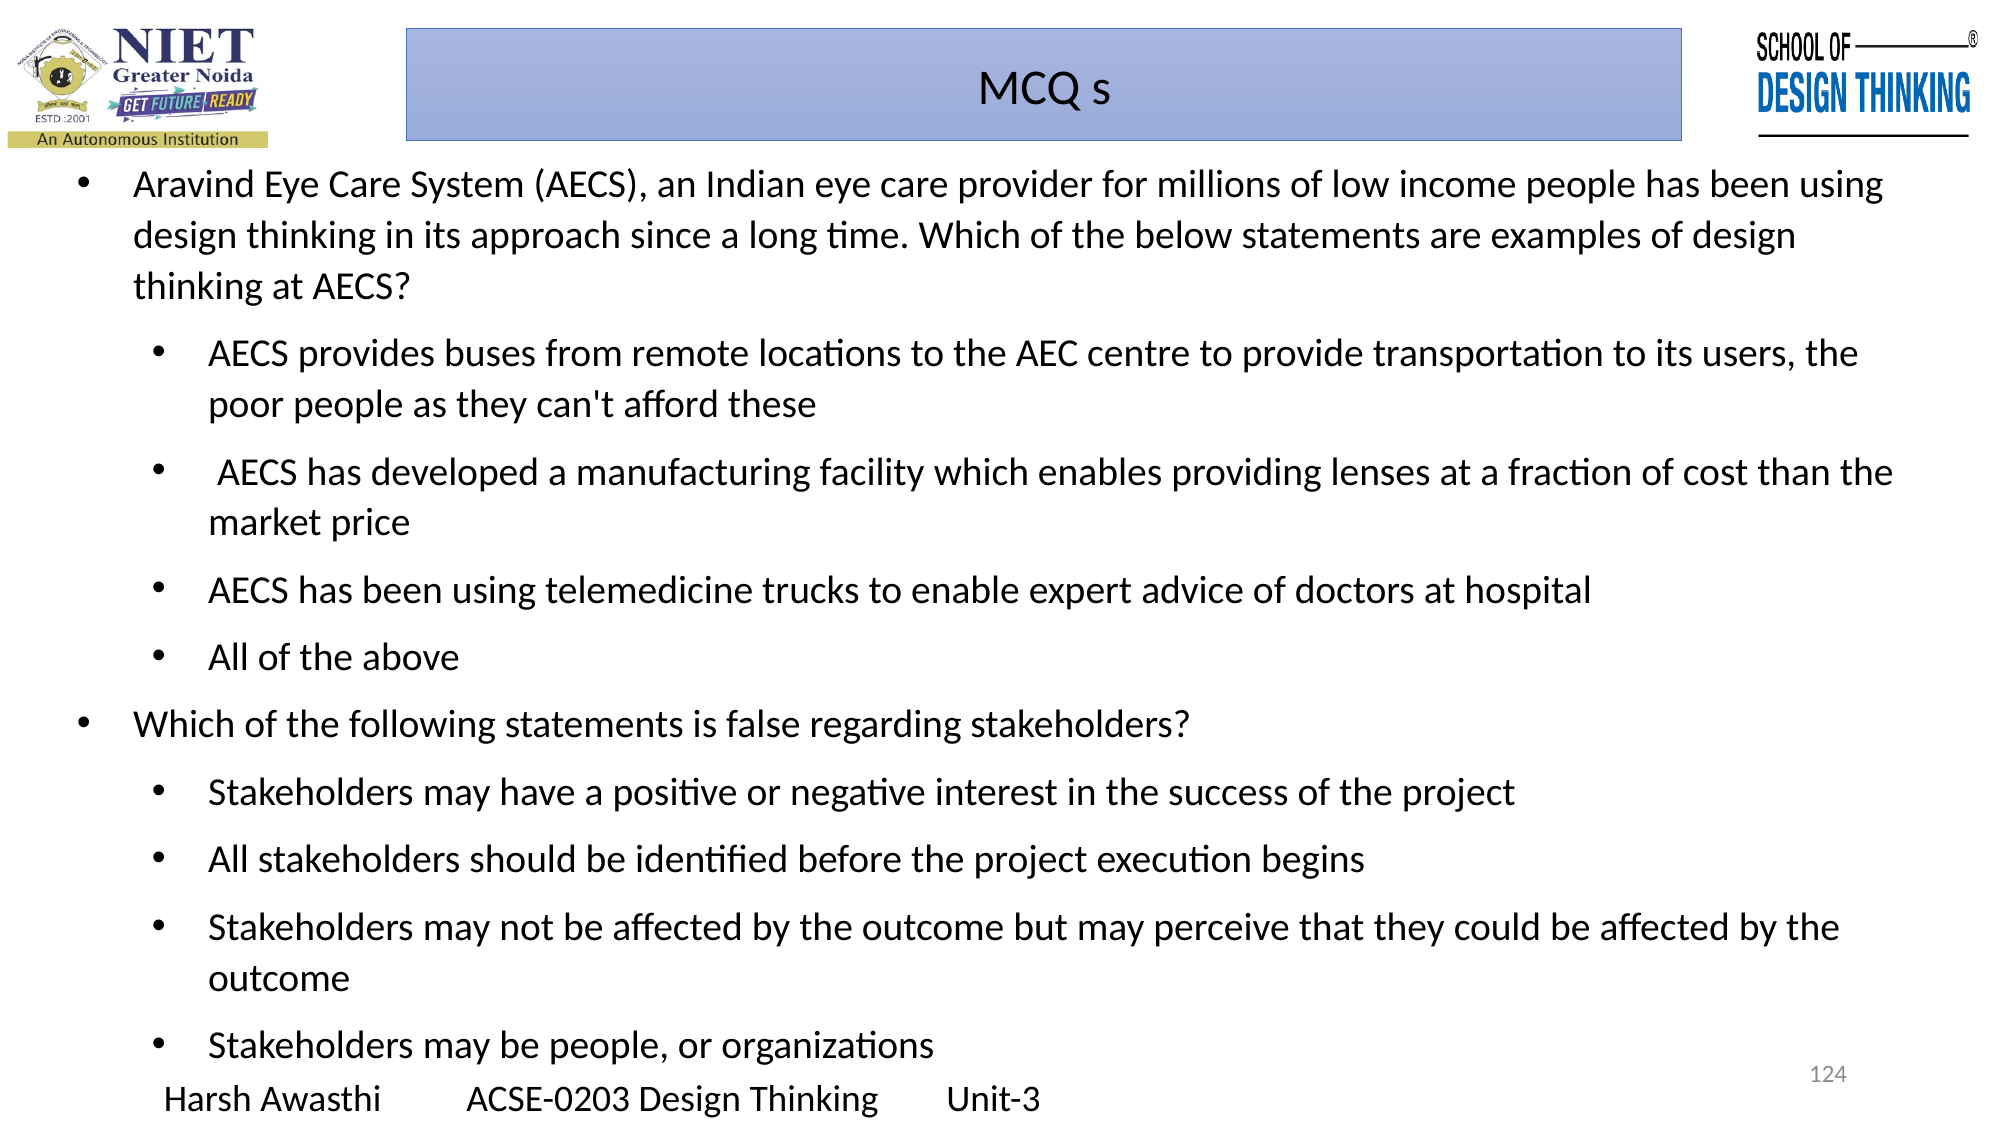

MCQ s
Aravind Eye Care System (AECS), an Indian eye care provider for millions of low income people has been using design thinking in its approach since a long time. Which of the below statements are examples of design thinking at AECS?
AECS provides buses from remote locations to the AEC centre to provide transportation to its users, the poor people as they can't afford these
 AECS has developed a manufacturing facility which enables providing lenses at a fraction of cost than the market price
AECS has been using telemedicine trucks to enable expert advice of doctors at hospital
All of the above
Which of the following statements is false regarding stakeholders?
Stakeholders may have a positive or negative interest in the success of the project
All stakeholders should be identified before the project execution begins
Stakeholders may not be affected by the outcome but may perceive that they could be affected by the outcome
Stakeholders may be people, or organizations
124
Harsh Awasthi          ACSE-0203 Design Thinking        Unit-3